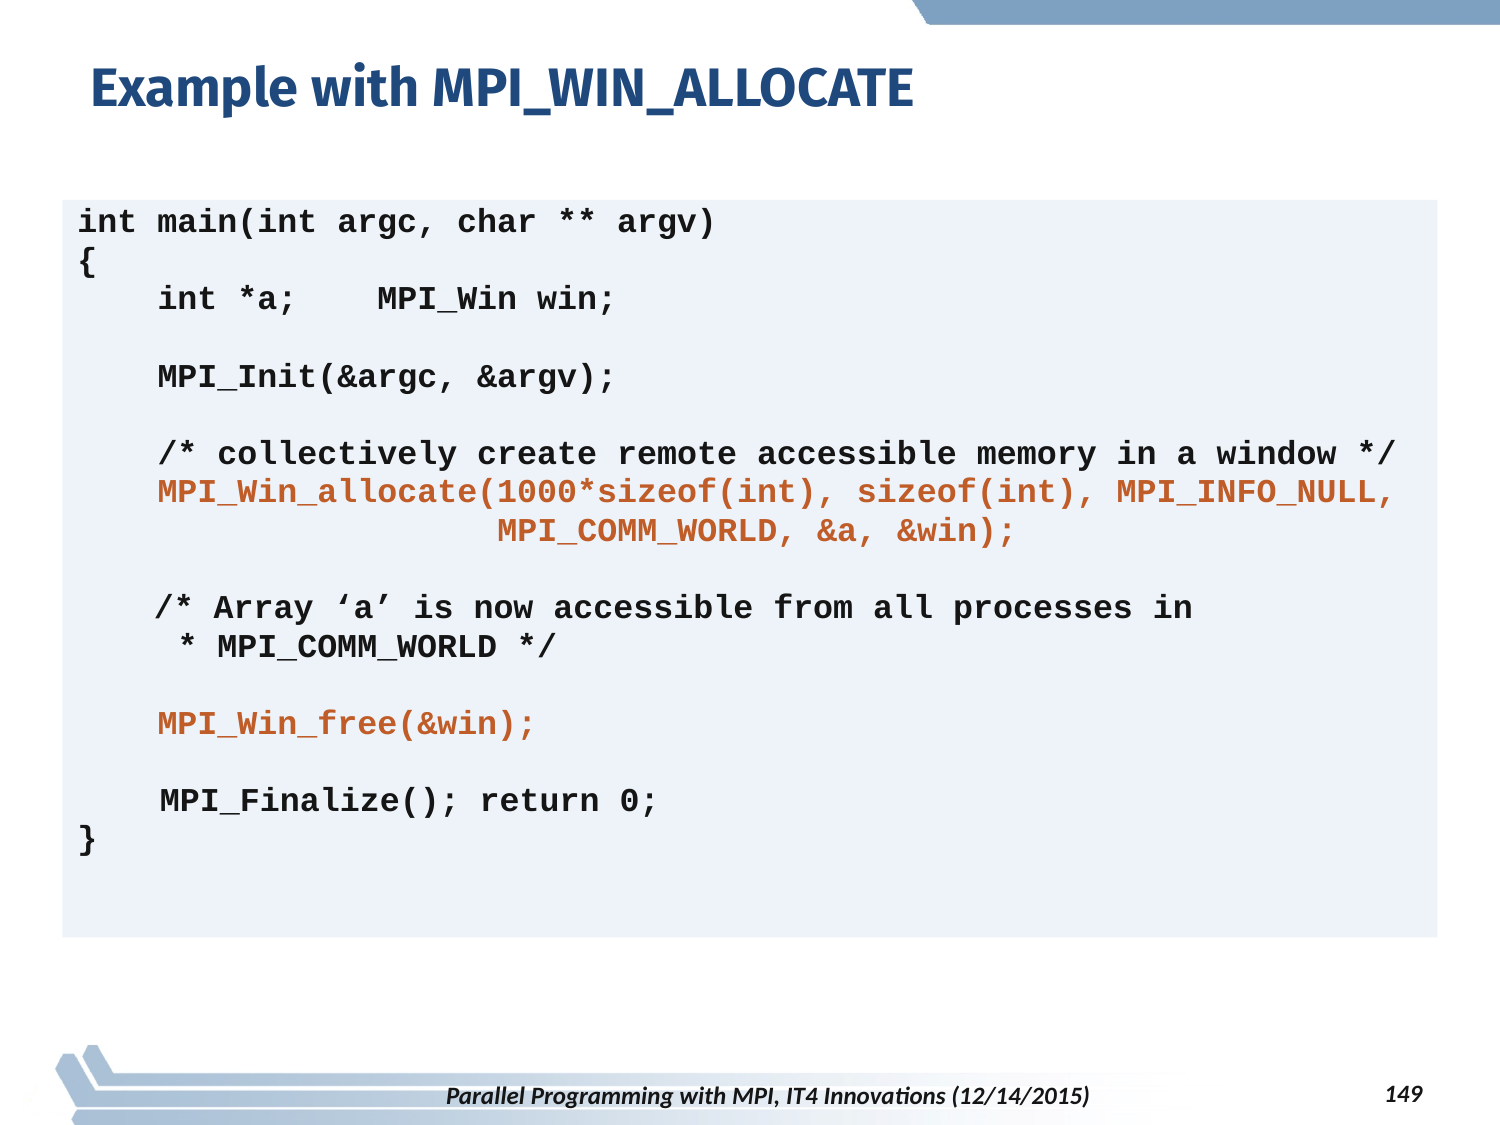

# Example with MPI_WIN_ALLOCATE
int main(int argc, char ** argv)
{
    int *a;    MPI_Win win;

    MPI_Init(&argc, &argv);

    /* collectively create remote accessible memory in a window */
    MPI_Win_allocate(1000*sizeof(int), sizeof(int), MPI_INFO_NULL,
                     MPI_COMM_WORLD, &a, &win);

	 /* Array ‘a’ is now accessible from all processes in
     * MPI_COMM_WORLD */

    MPI_Win_free(&win);

      MPI_Finalize(); return 0;
}
149
Parallel Programming with MPI, IT4 Innovations (12/14/2015)